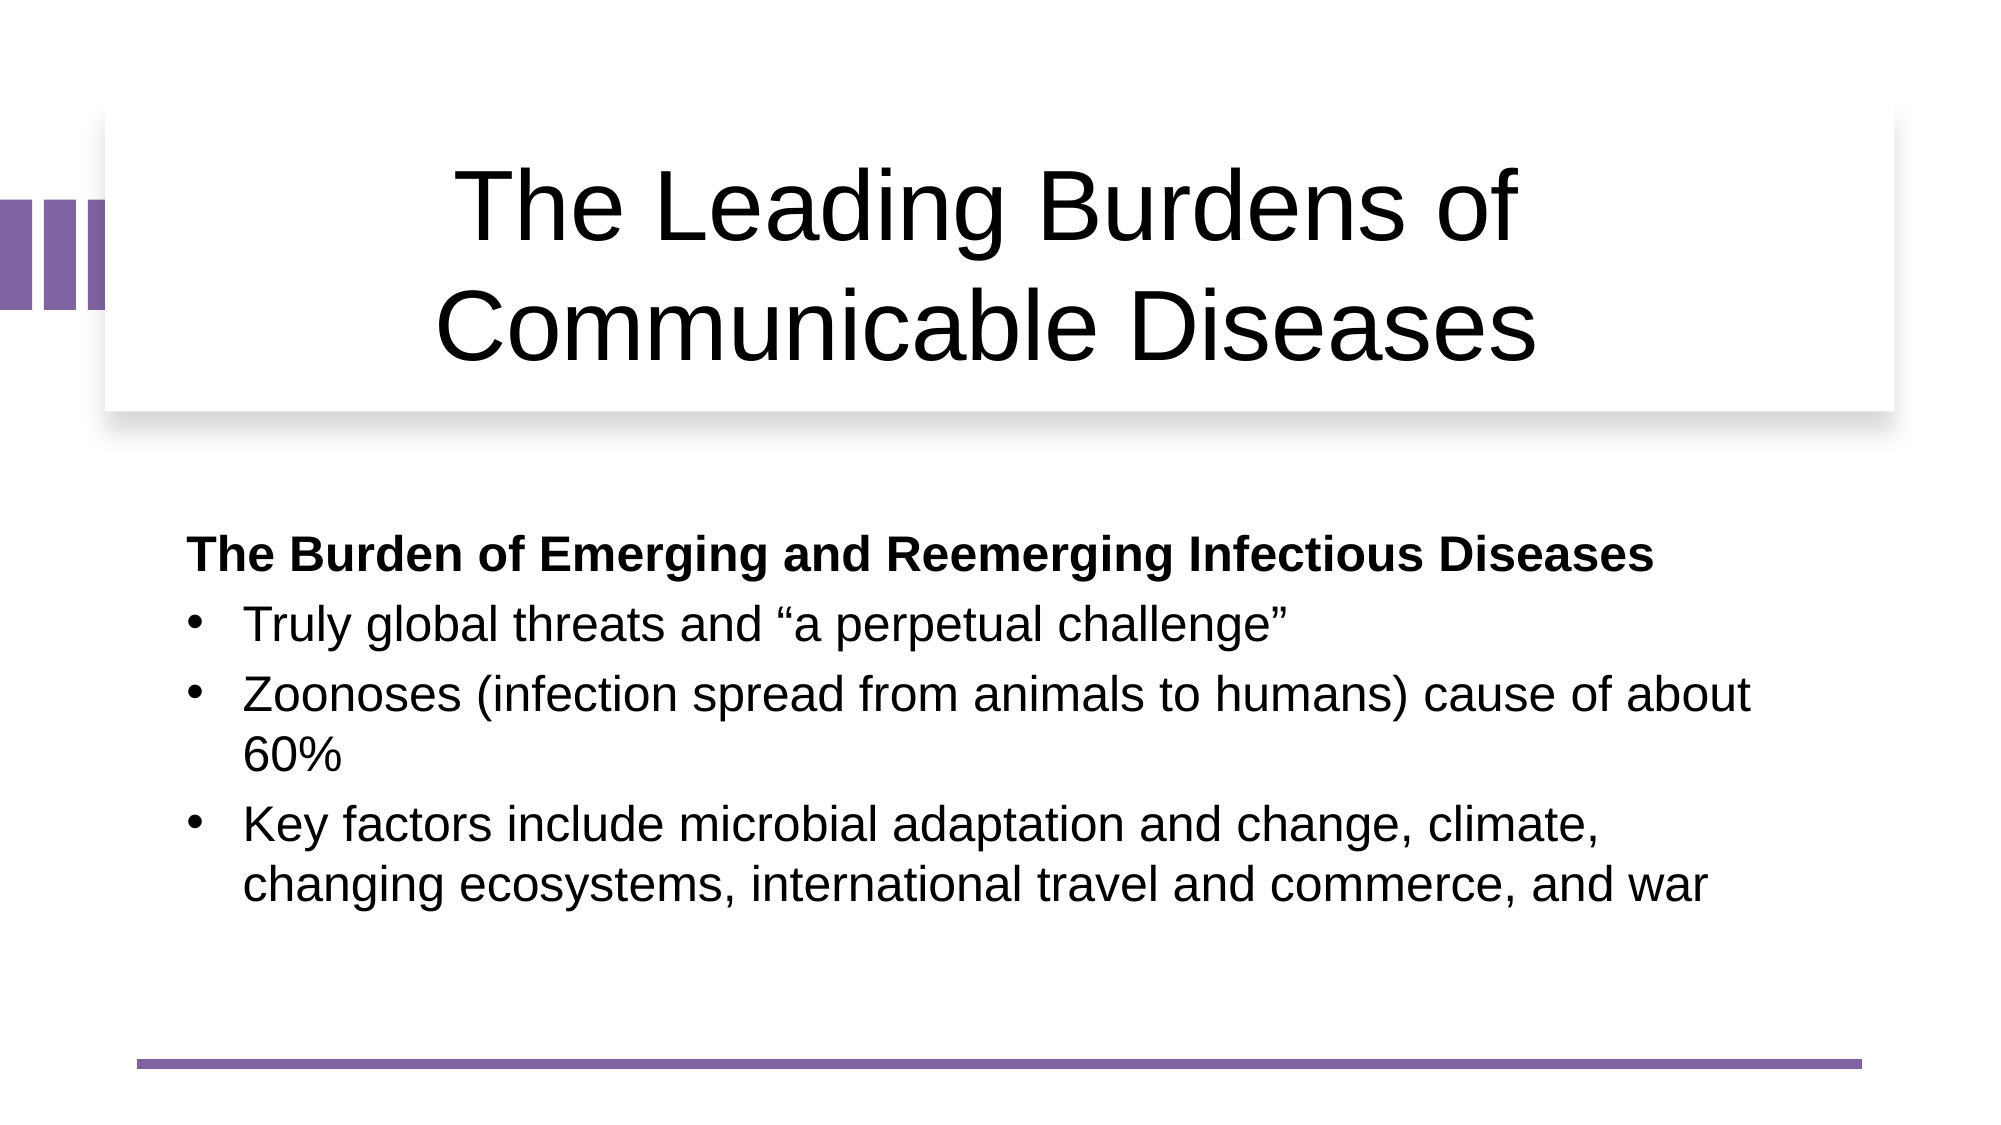

# The Leading Burdens of Communicable Diseases

The Burden of Emerging and Reemerging Infectious Diseases
Truly global threats and “a perpetual challenge”
Zoonoses (infection spread from animals to humans) cause of about 60%
Key factors include microbial adaptation and change, climate, changing ecosystems, international travel and commerce, and war